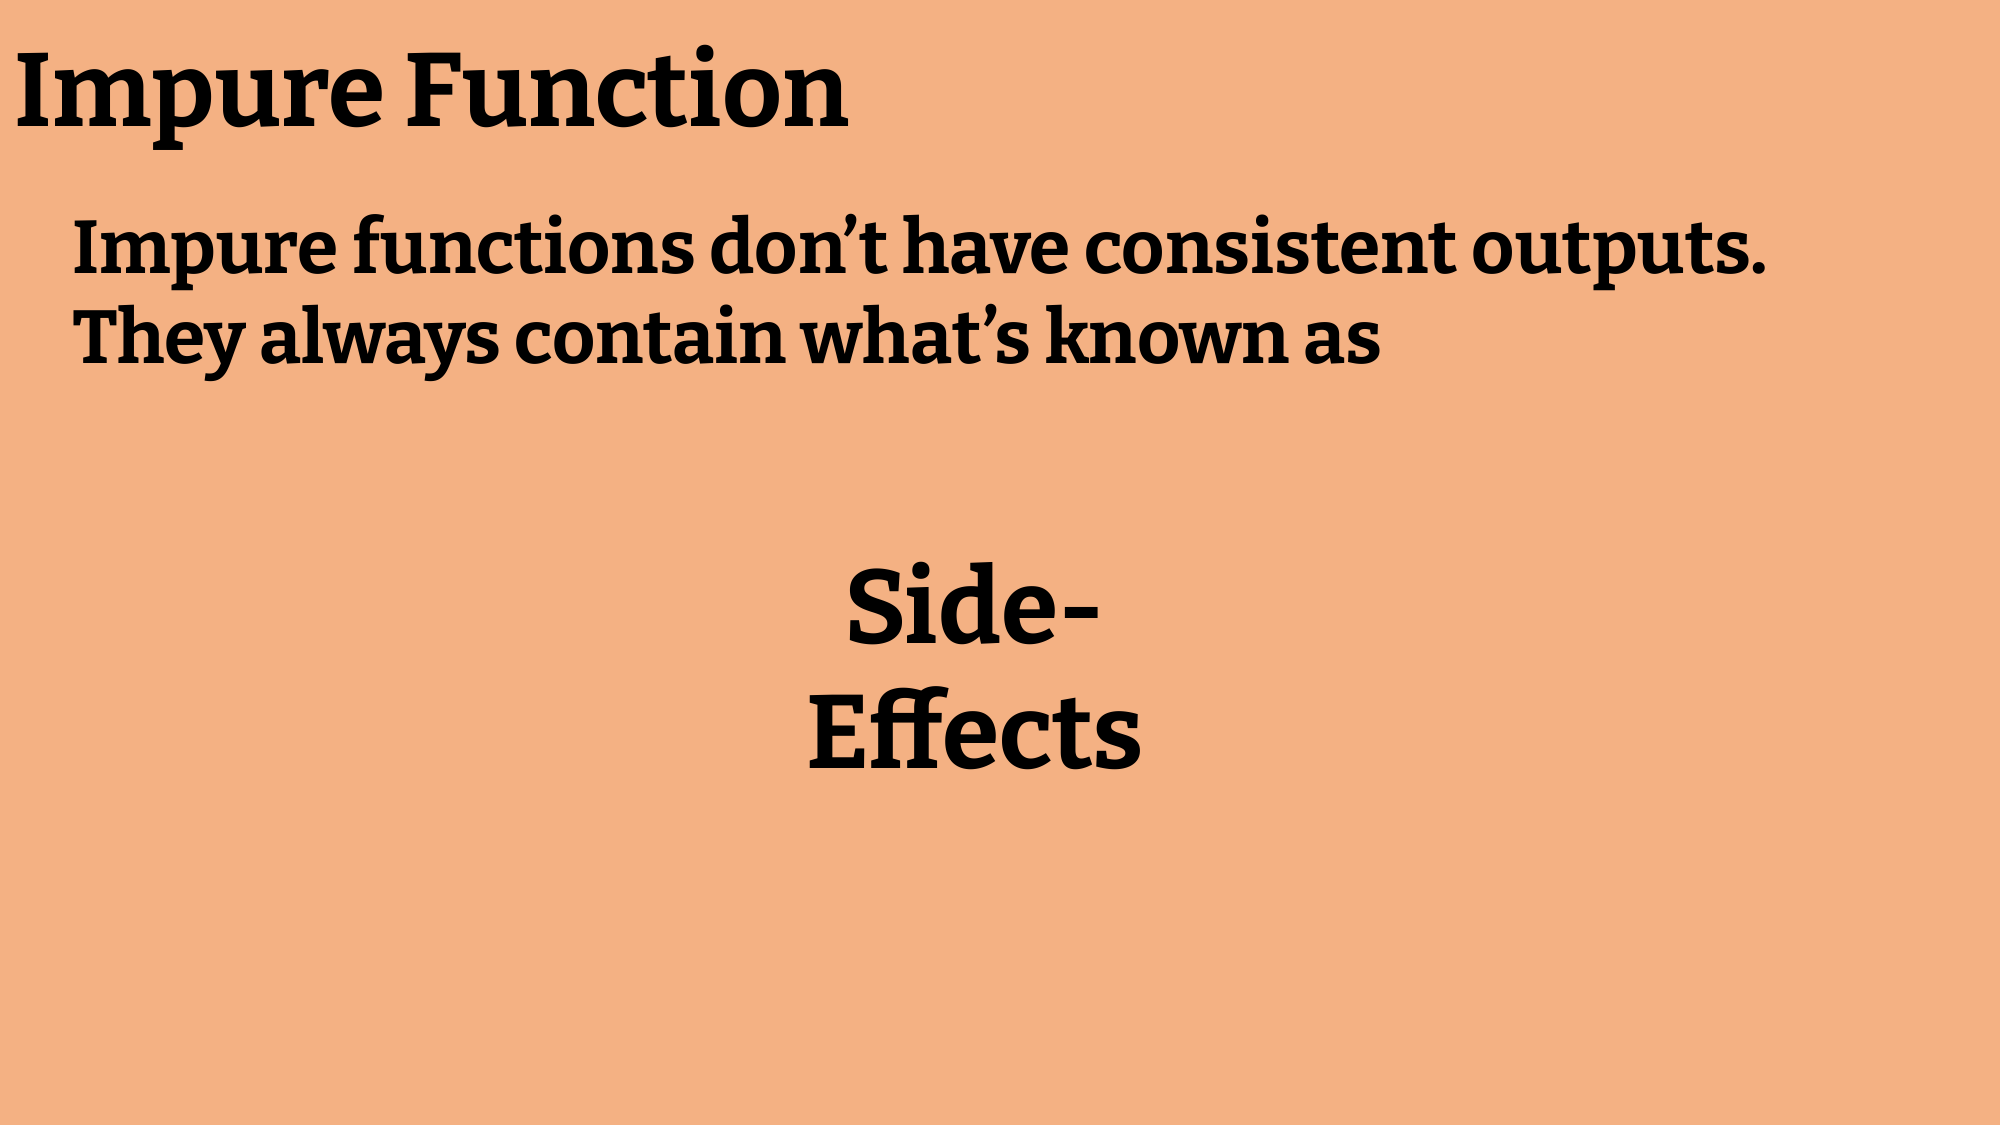

Impure Function
Impure functions don’t have consistent outputs.
They always contain what’s known as

Side-Effects